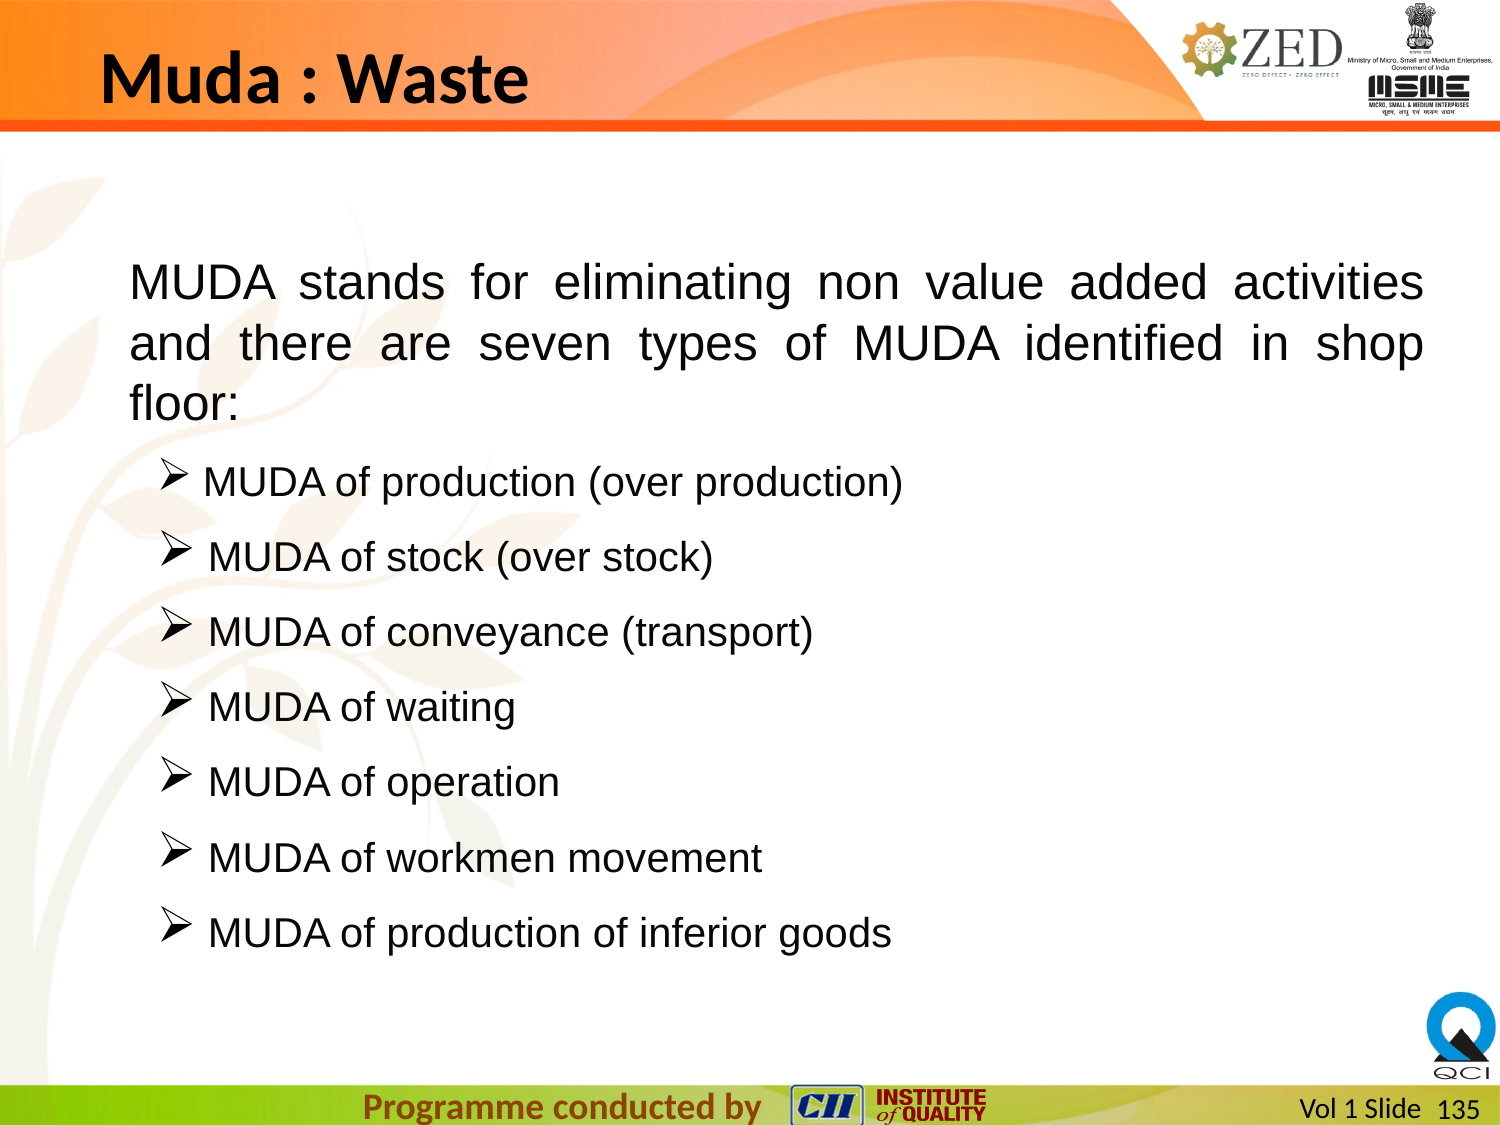

# Muda : Waste
MUDA stands for eliminating non value added activities and there are seven types of MUDA identified in shop floor:
 MUDA of production (over production)
 MUDA of stock (over stock)
 MUDA of conveyance (transport)
 MUDA of waiting
 MUDA of operation
 MUDA of workmen movement
 MUDA of production of inferior goods